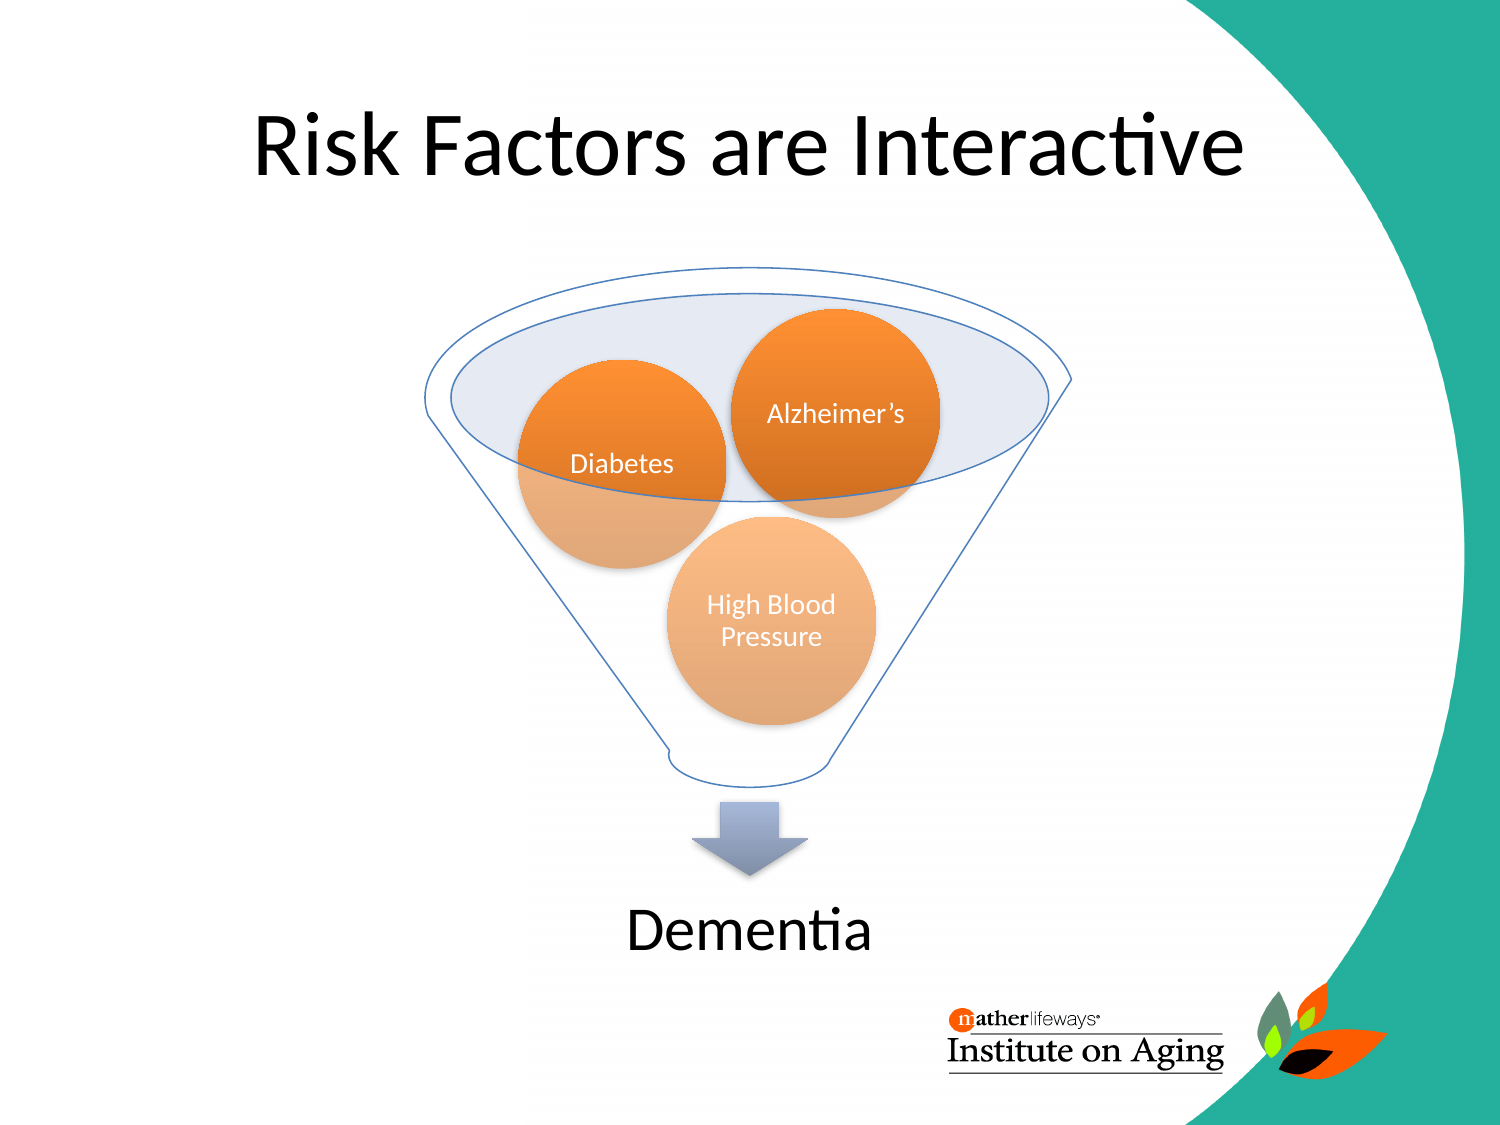

# Risk Factors are Interactive
Dementia
High Blood Pressure
Diabetes
Alzheimer’s